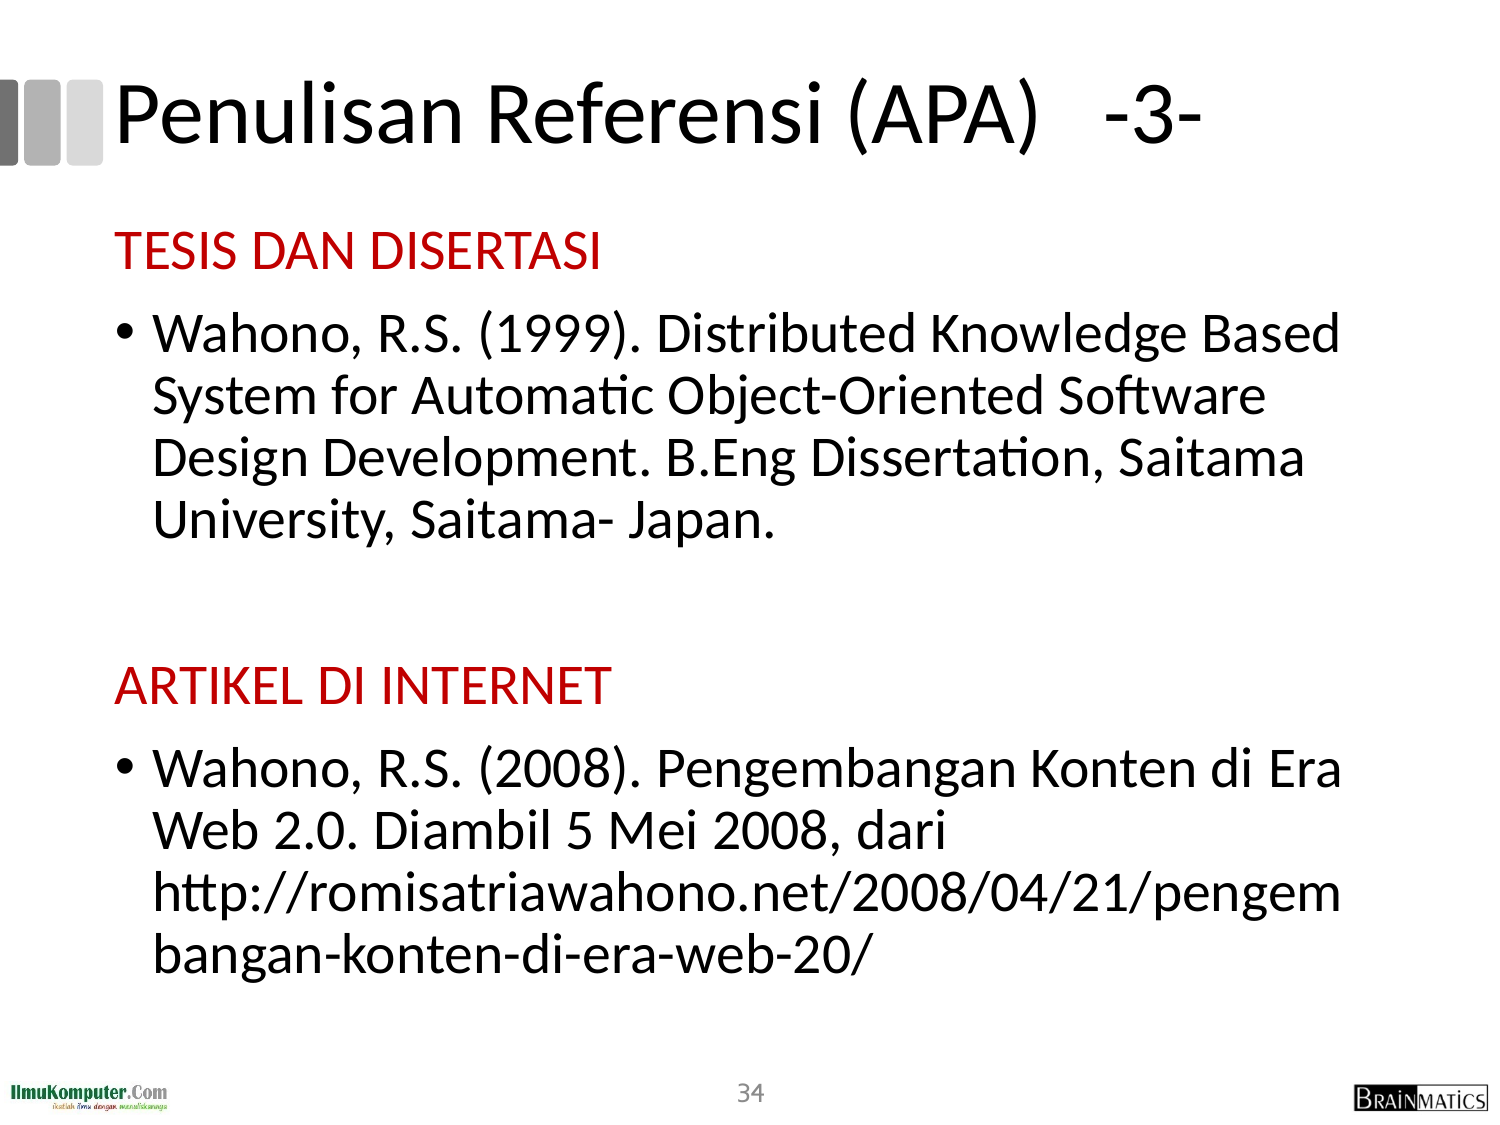

# Penulisan Referensi (APA)   -3-
TESIS DAN DISERTASI
Wahono, R.S. (1999). Distributed Knowledge Based System for Automatic Object-Oriented Software Design Development. B.Eng Dissertation, Saitama University, Saitama- Japan.

ARTIKEL DI INTERNET
Wahono, R.S. (2008). Pengembangan Konten di Era Web 2.0. Diambil 5 Mei 2008, dari http://romisatriawahono.net/2008/04/21/pengem bangan-konten-di-era-web-20/

34